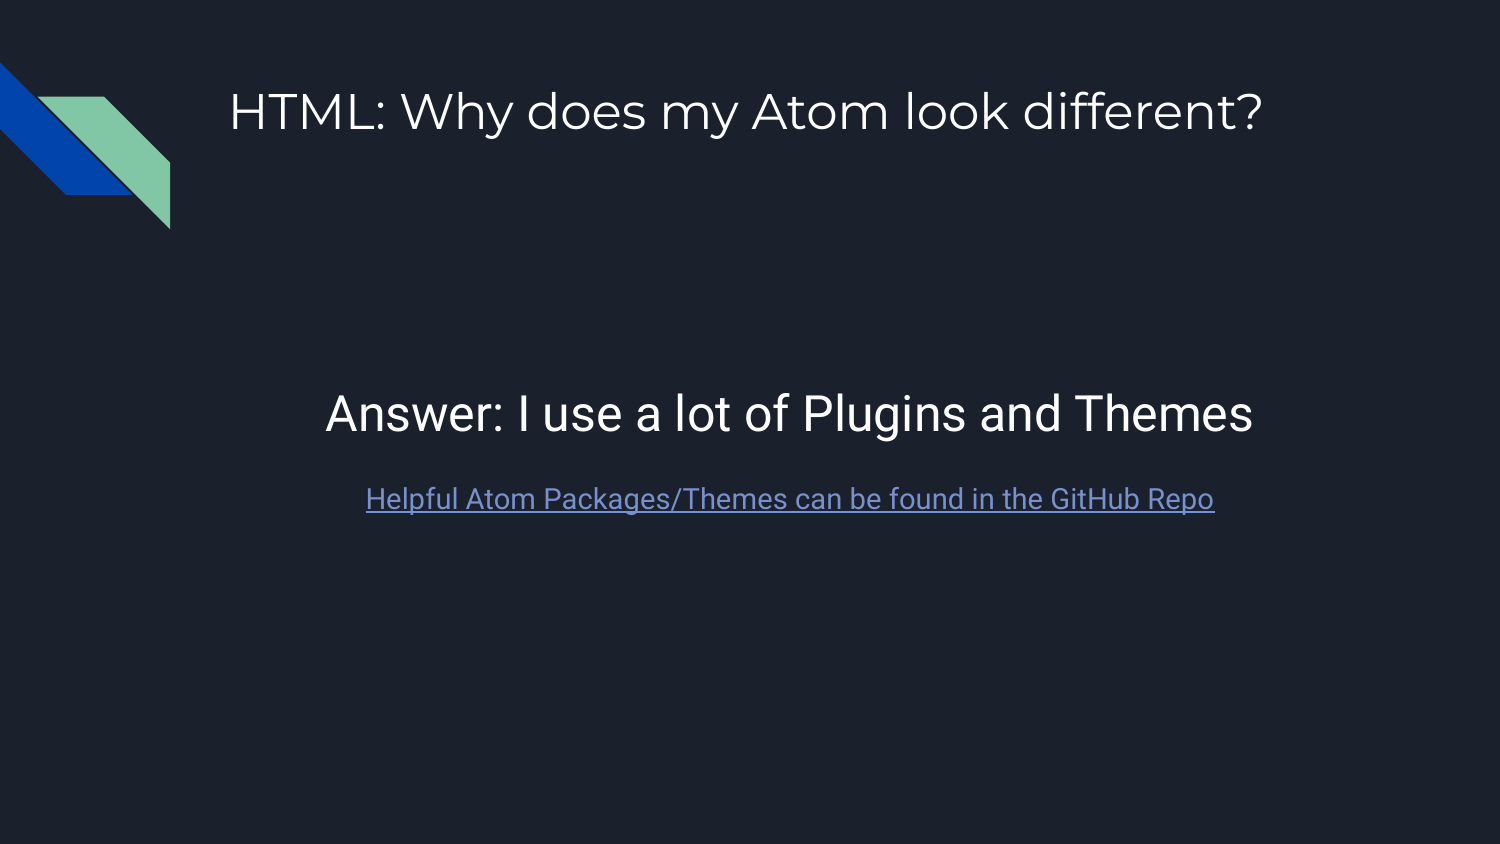

# HTML: Why does my Atom look different?
Answer: I use a lot of Plugins and Themes
Helpful Atom Packages/Themes can be found in the GitHub Repo